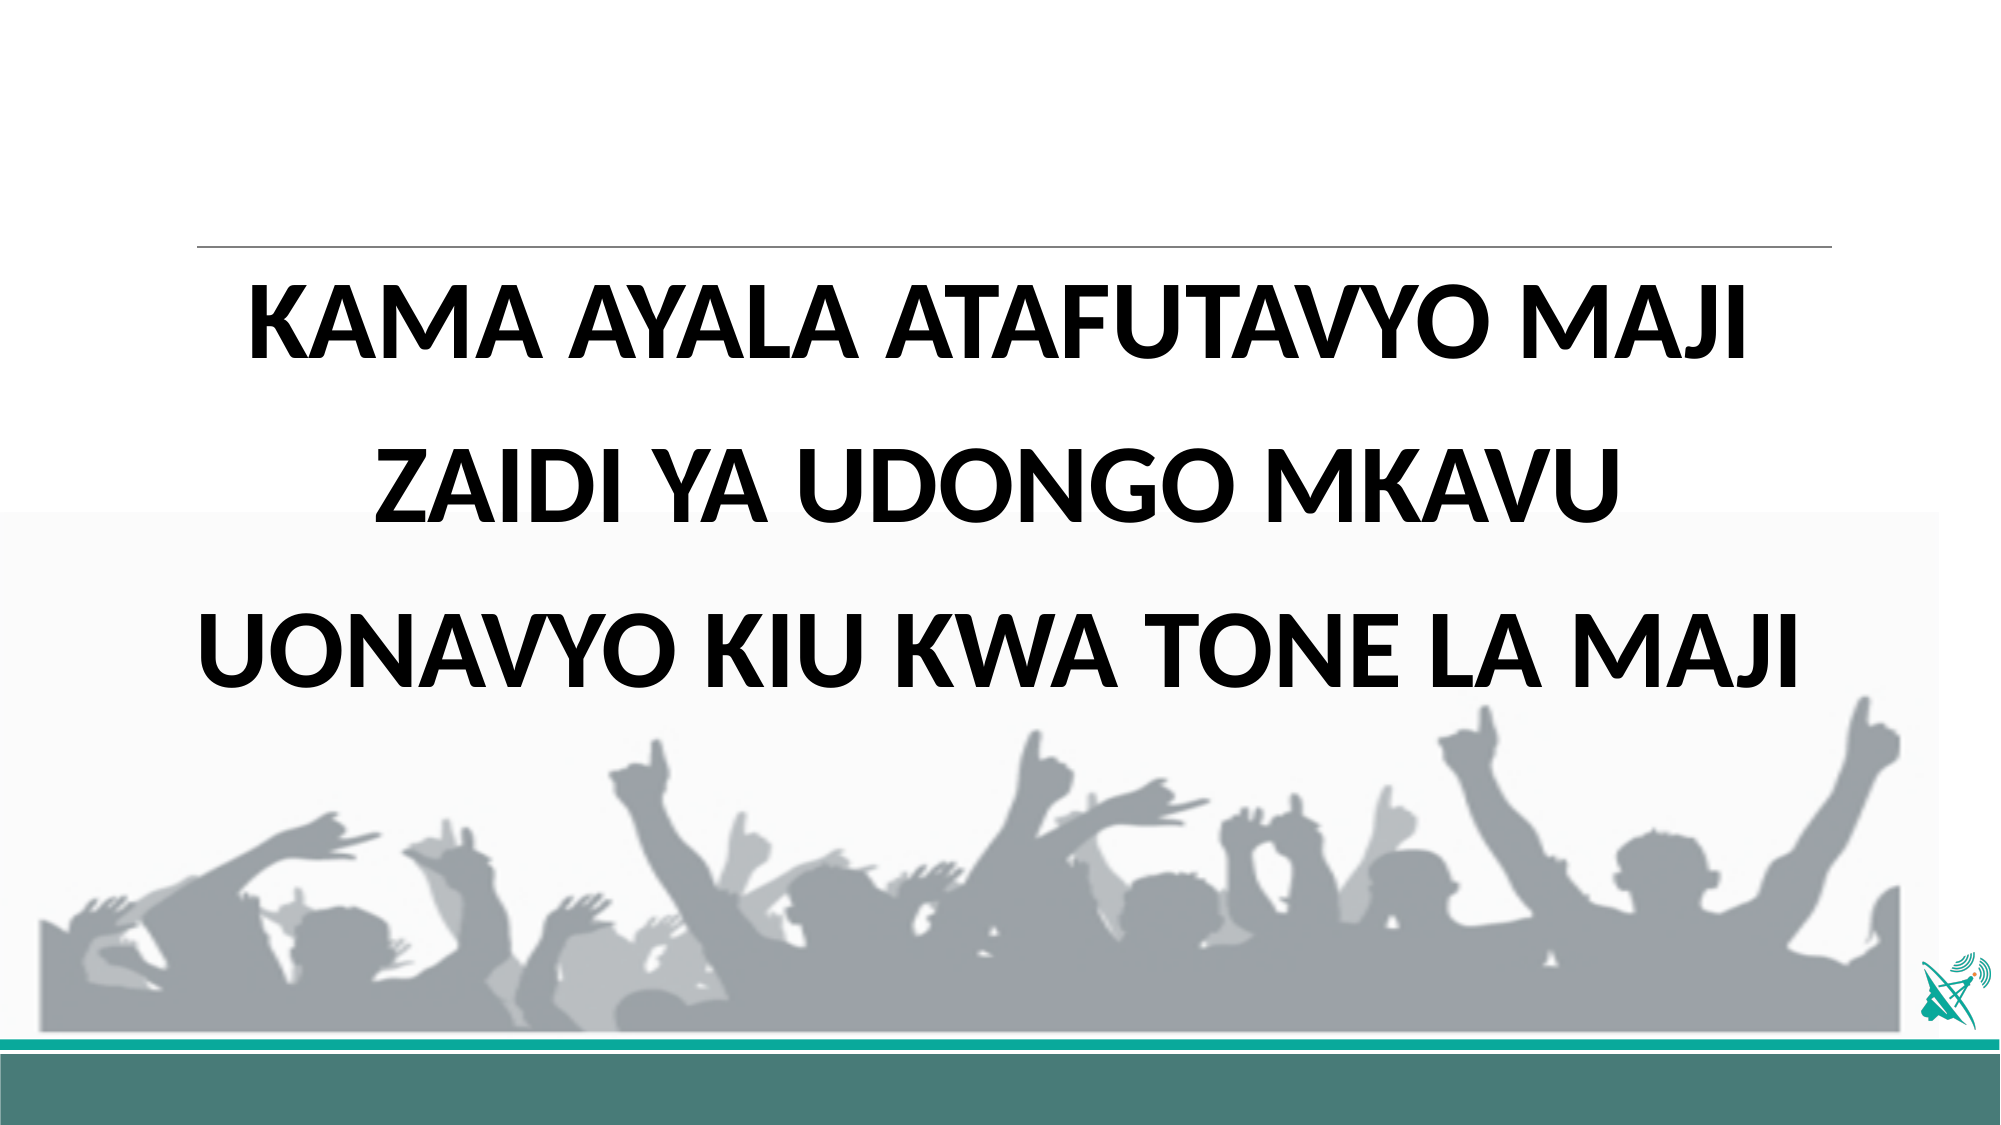

KAMA AYALA ATAFUTAVYO MAJI
ZAIDI YA UDONGO MKAVU
UONAVYO KIU KWA TONE LA MAJI